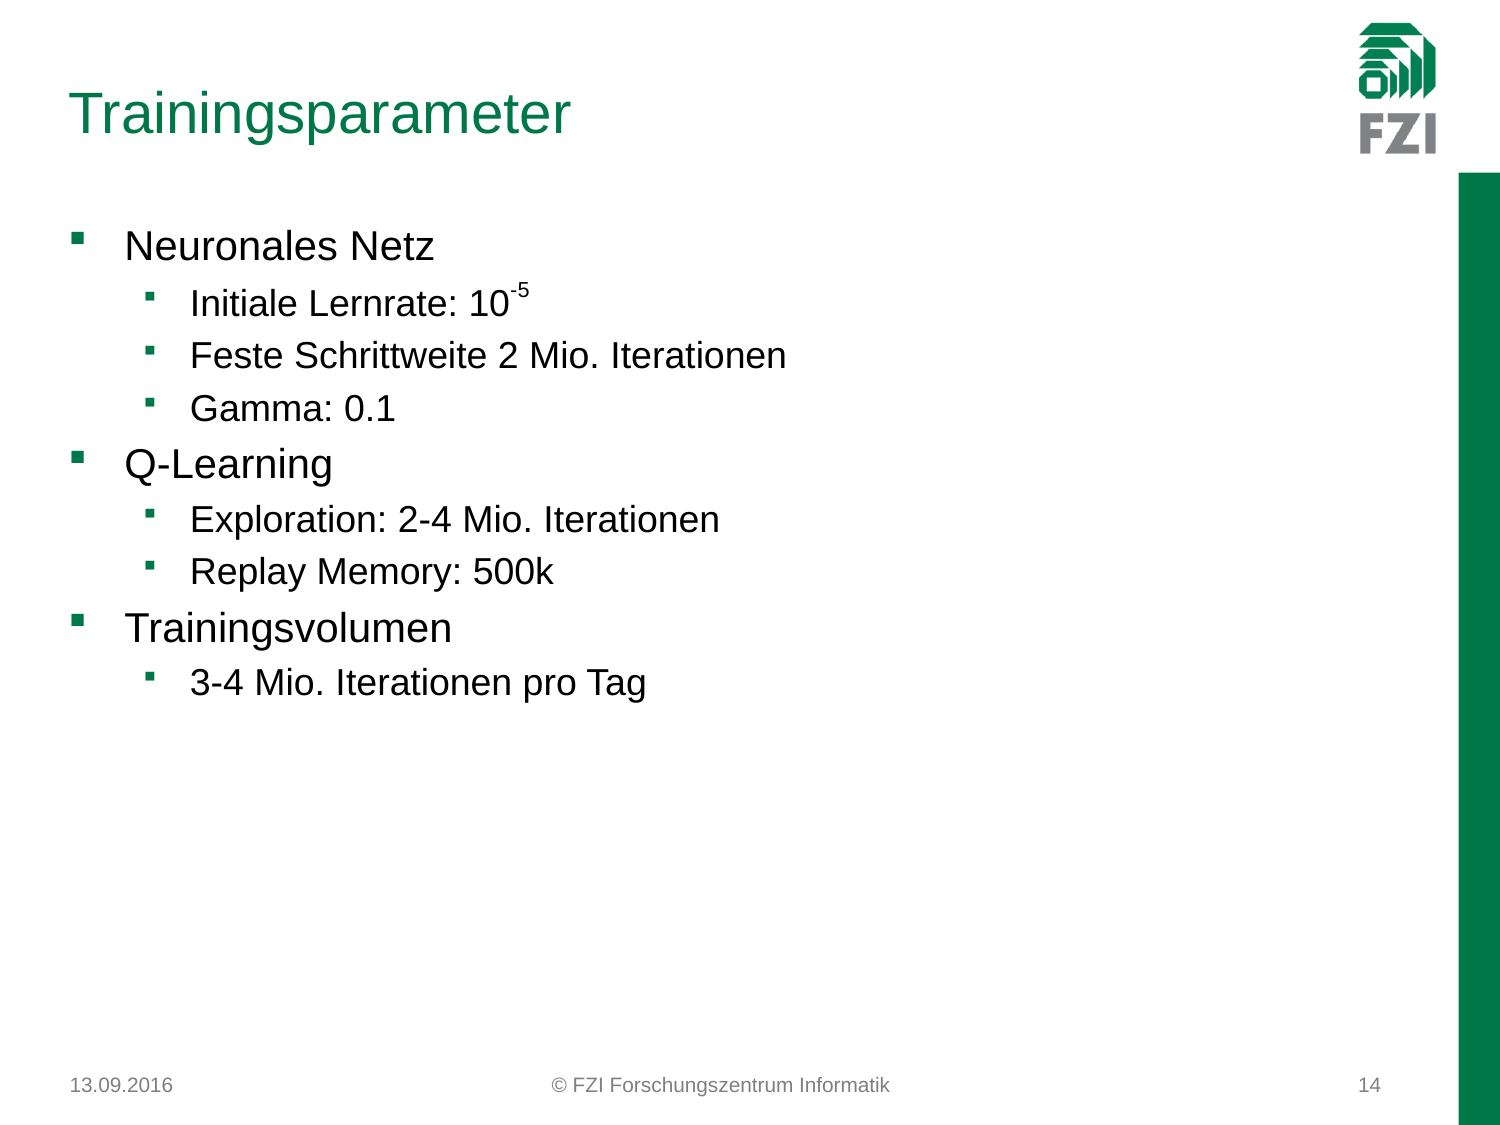

# Trainingsparameter
Neuronales Netz
Initiale Lernrate: 10-5
Feste Schrittweite 2 Mio. Iterationen
Gamma: 0.1
Q-Learning
Exploration: 2-4 Mio. Iterationen
Replay Memory: 500k
Trainingsvolumen
3-4 Mio. Iterationen pro Tag

13.09.2016
© FZI Forschungszentrum Informatik
14